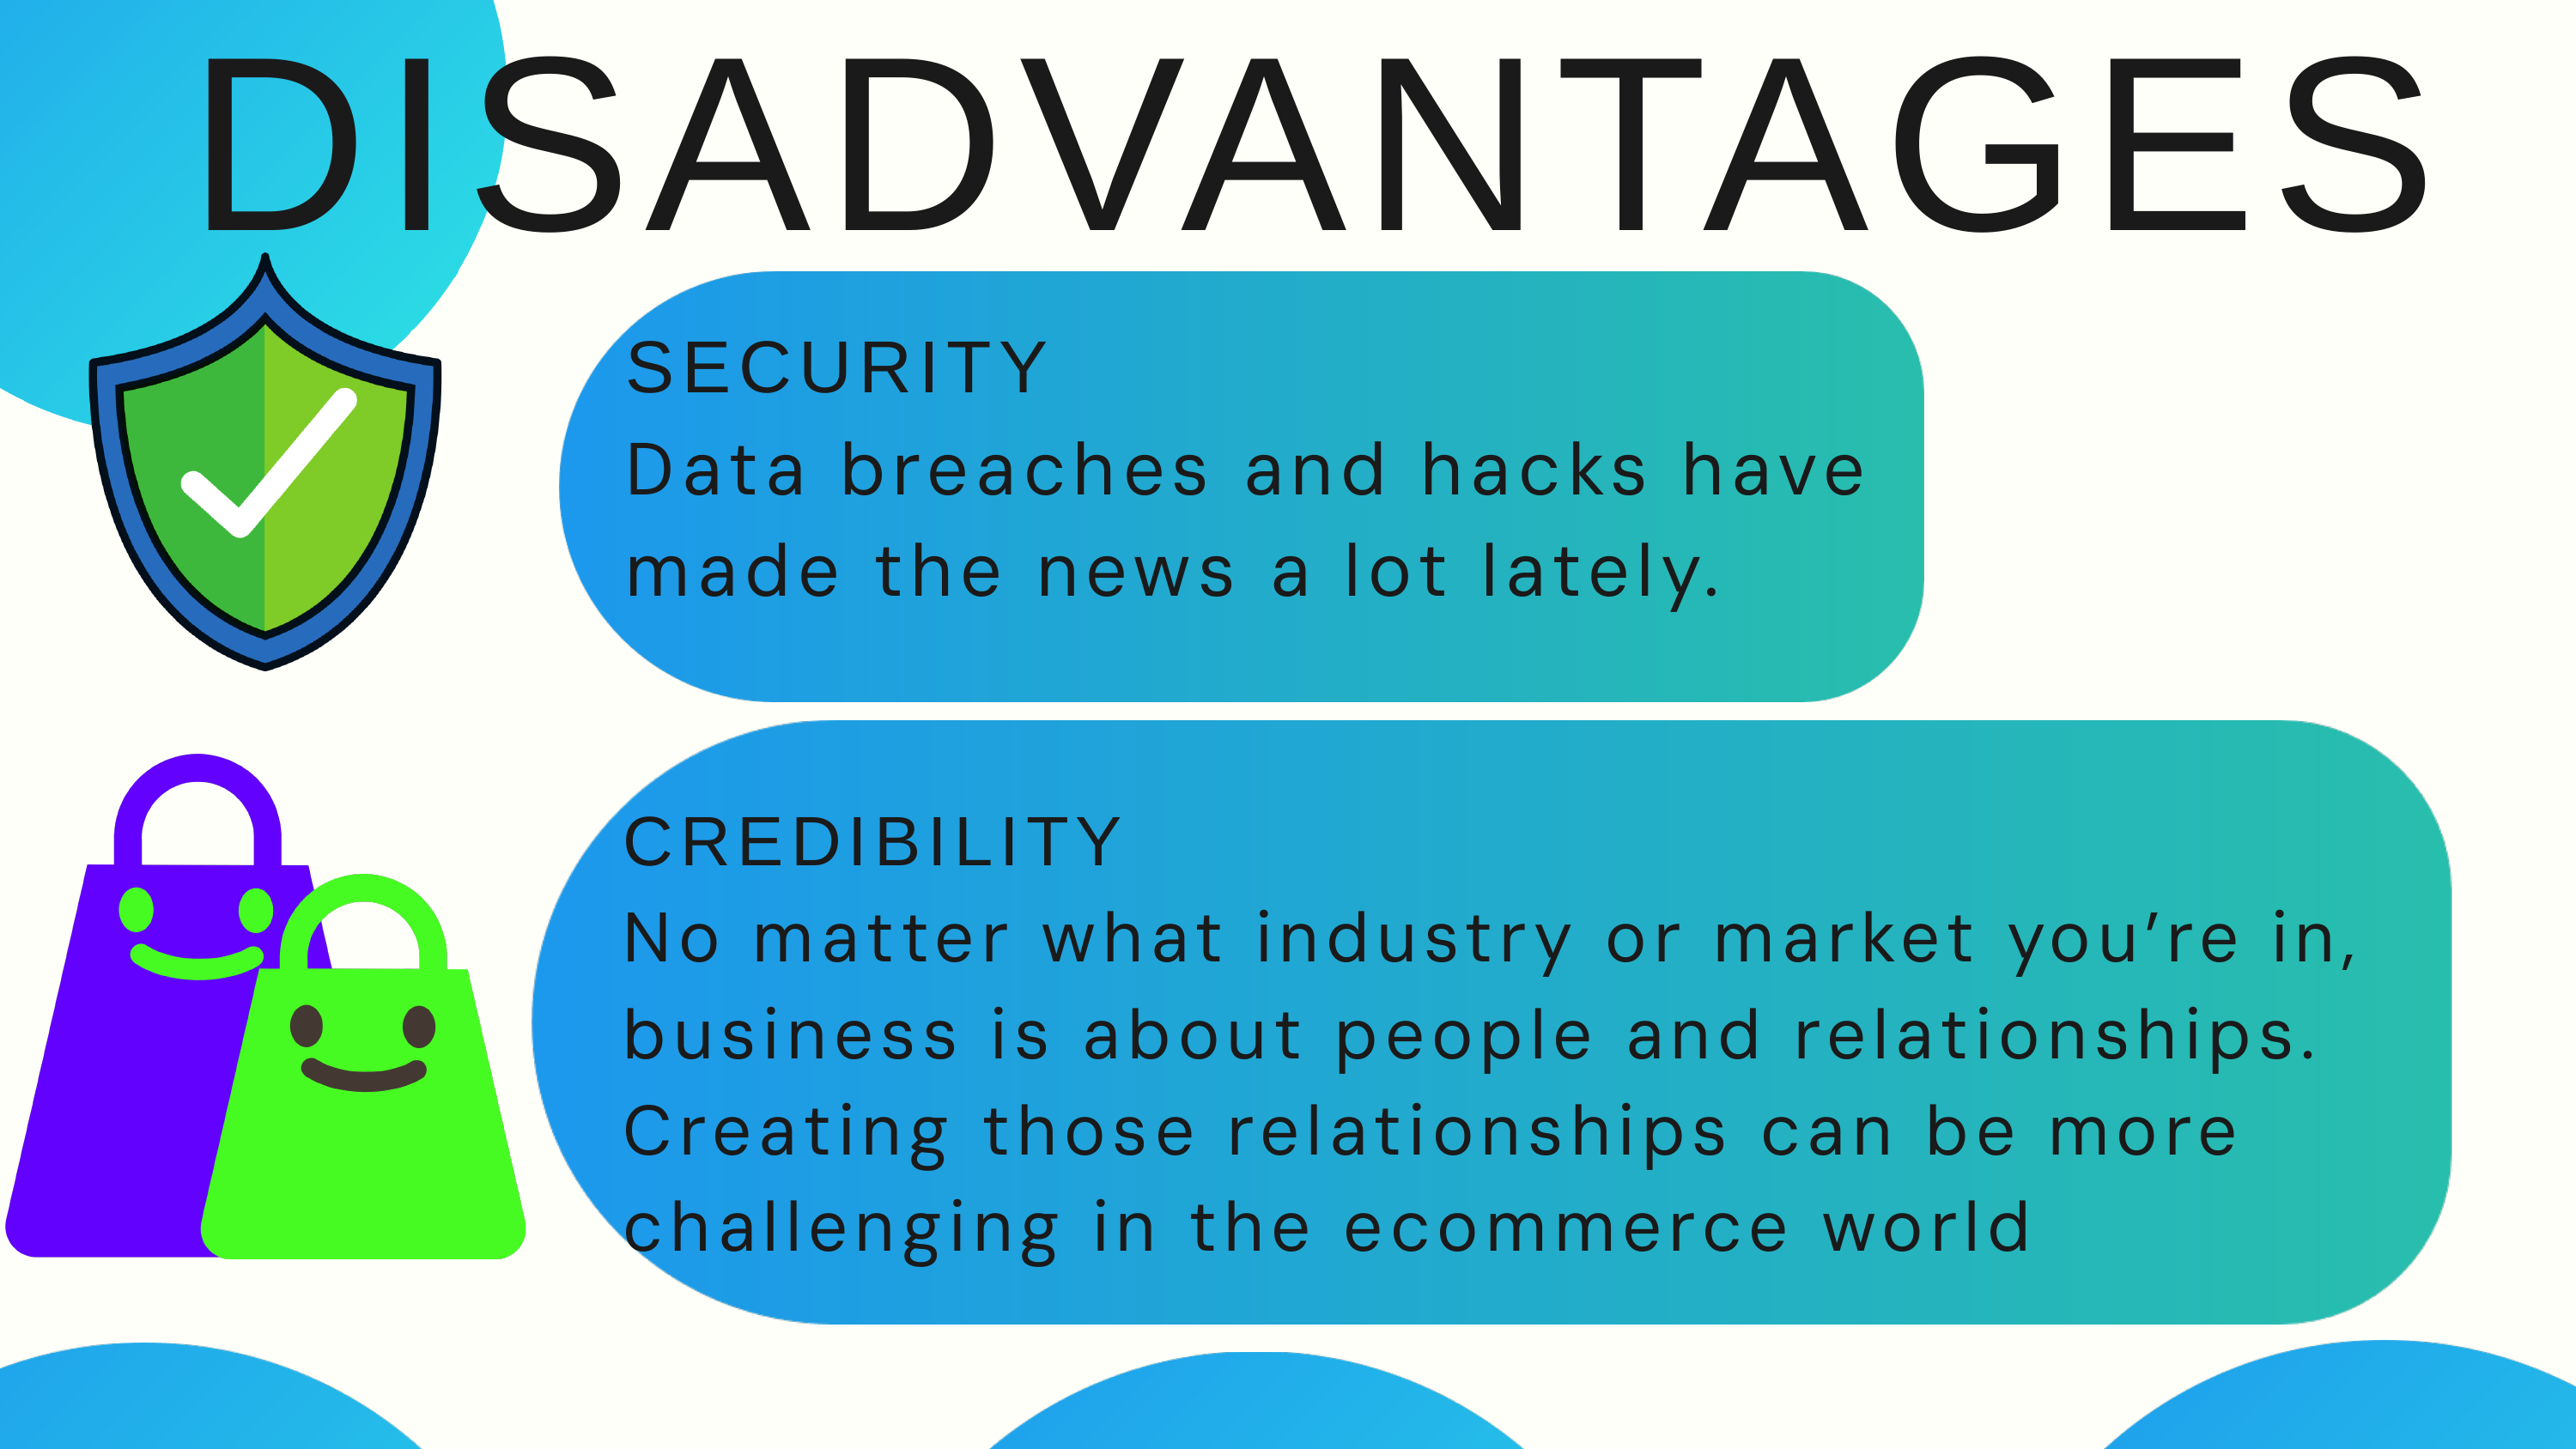

DISADVANTAGES

SECURITY
Data breaches and hacks have made the news a lot lately.

CREDIBILITY
No matter what industry or market you’re in, business is about people and relationships. Creating those relationships can be more challenging in the ecommerce world